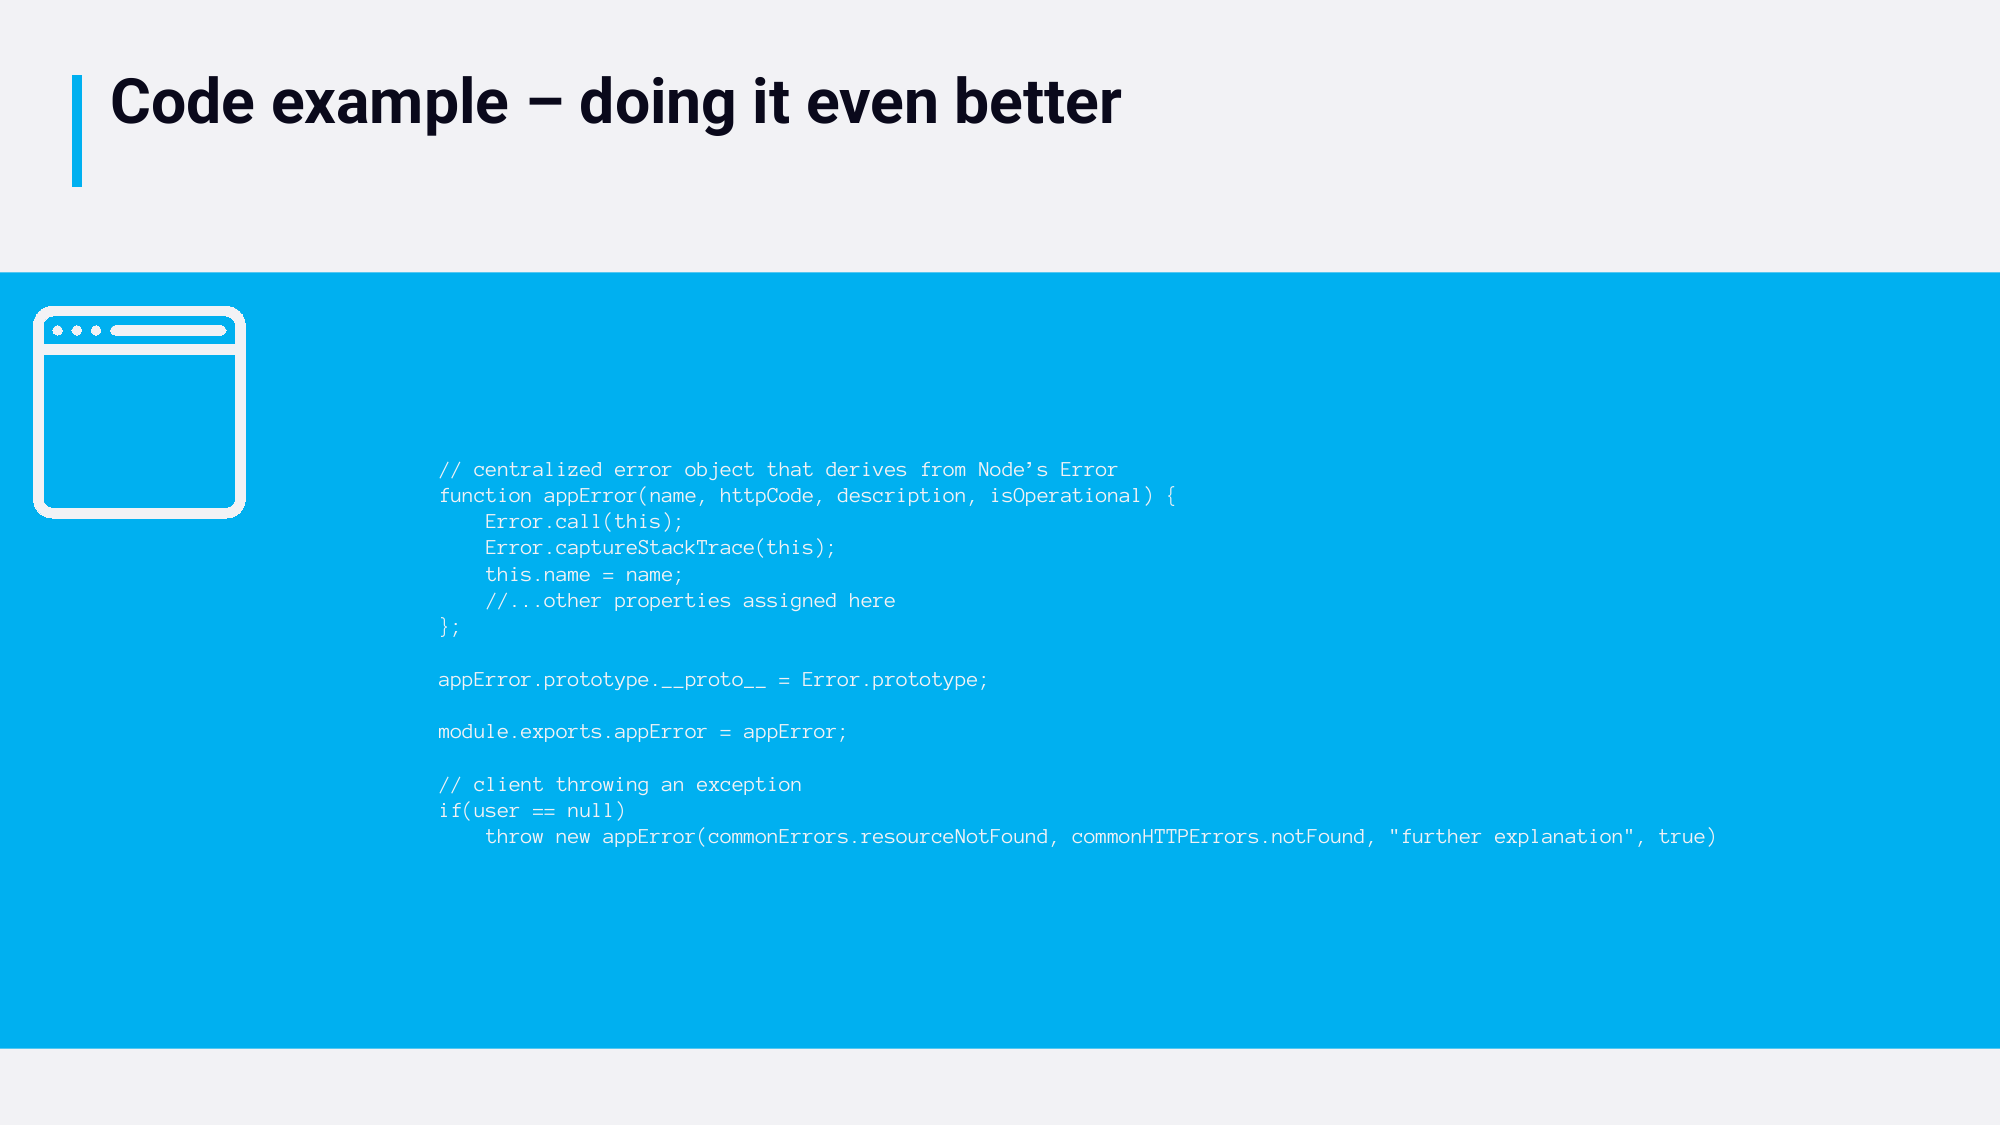

# Code example – doing it even better

// centralized error object that derives from Node’s Error
function appError(name, httpCode, description, isOperational) {
    Error.call(this);
    Error.captureStackTrace(this);
    this.name = name;
    //...other properties assigned here
};

appError.prototype.__proto__ = Error.prototype;

module.exports.appError = appError;

// client throwing an exception
if(user == null)
    throw new appError(commonErrors.resourceNotFound, commonHTTPErrors.notFound, "further explanation", true)